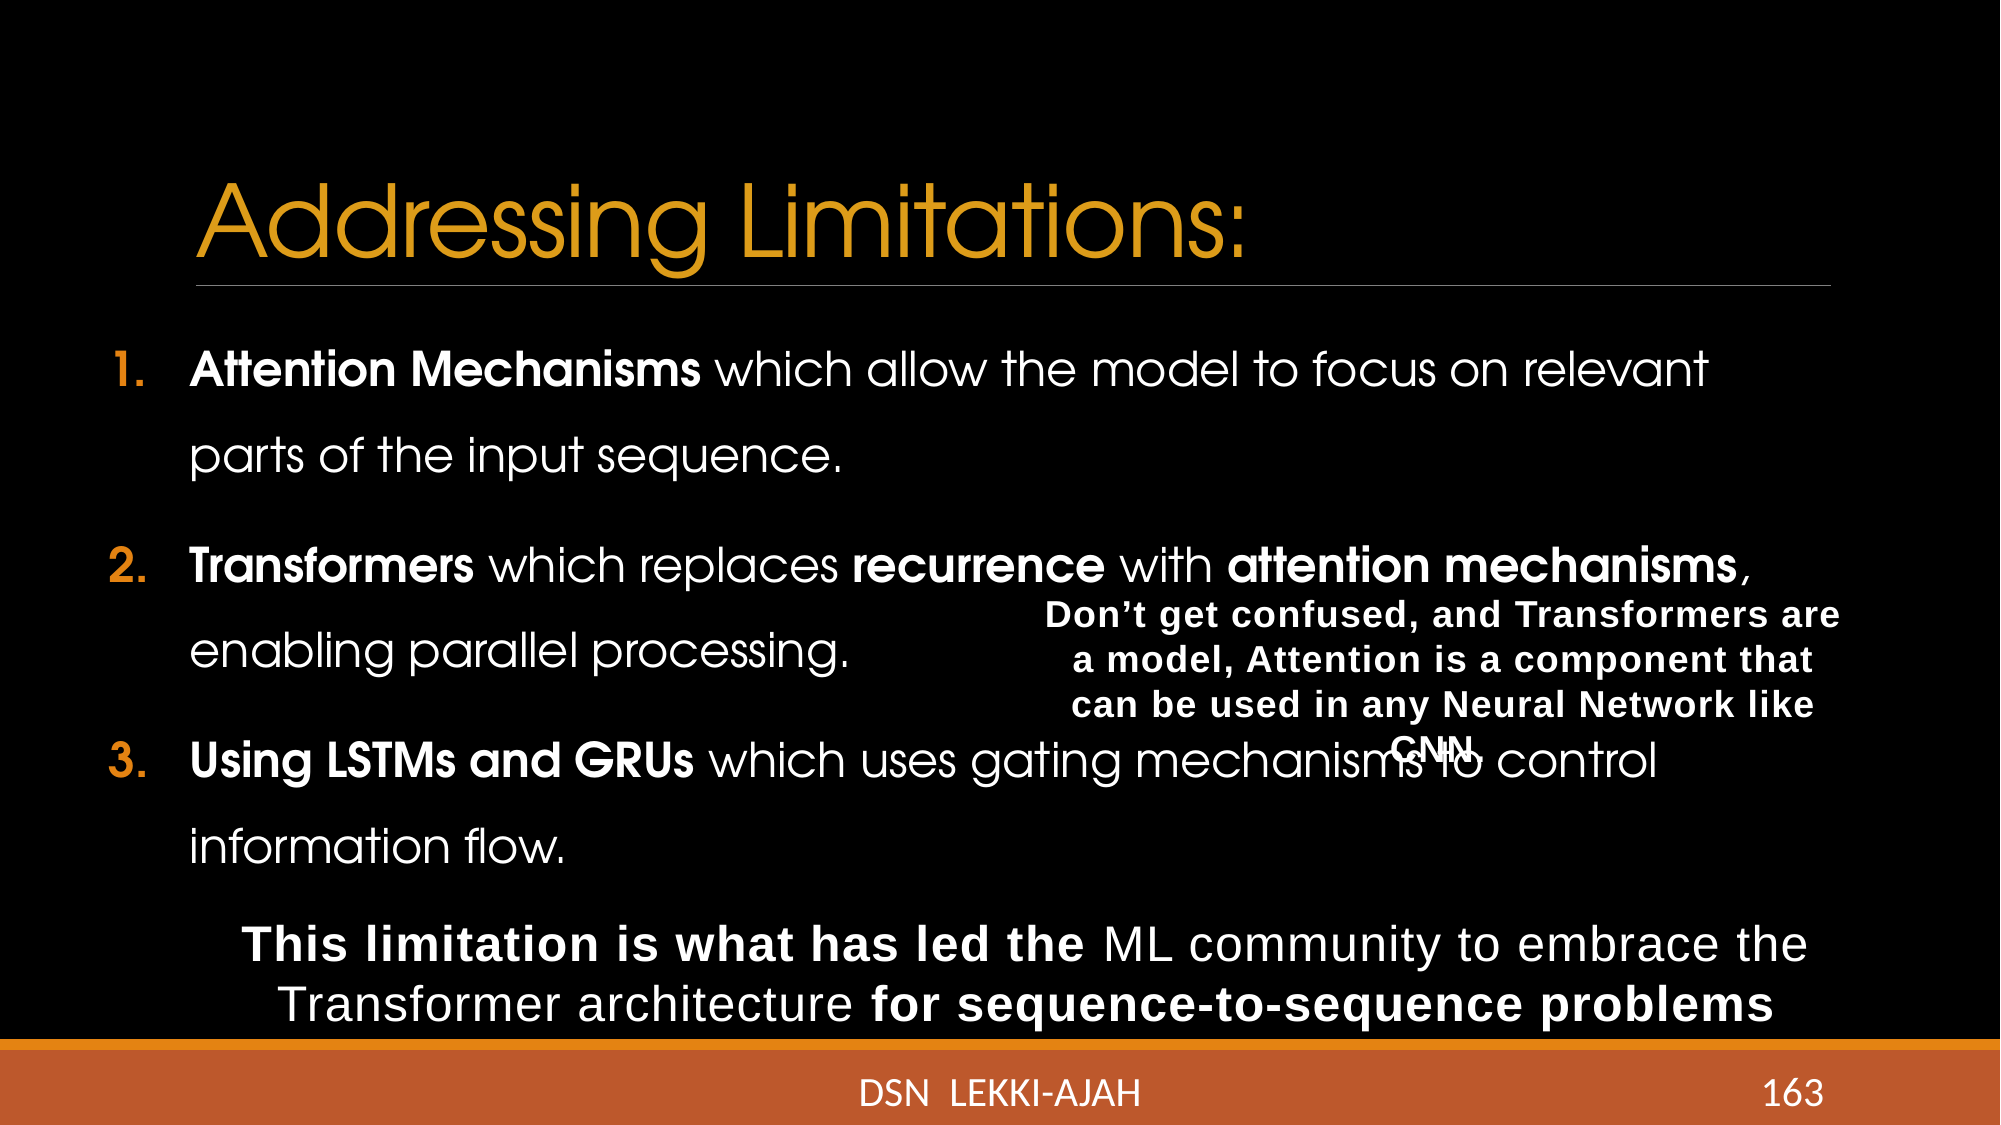

# Addressing Limitations:
Attention Mechanisms which allow the model to focus on relevant parts of the input sequence.
Transformers which replaces recurrence with attention mechanisms, enabling parallel processing.
Using LSTMs and GRUs which uses gating mechanisms to control information flow.

Don’t get confused, and Transformers are a model, Attention is a component that can be used in any Neural Network like CNN.
This limitation is what has led the ML community to embrace the Transformer architecture for sequence-to-sequence problems
DSN  LEKKI-AJAH
163